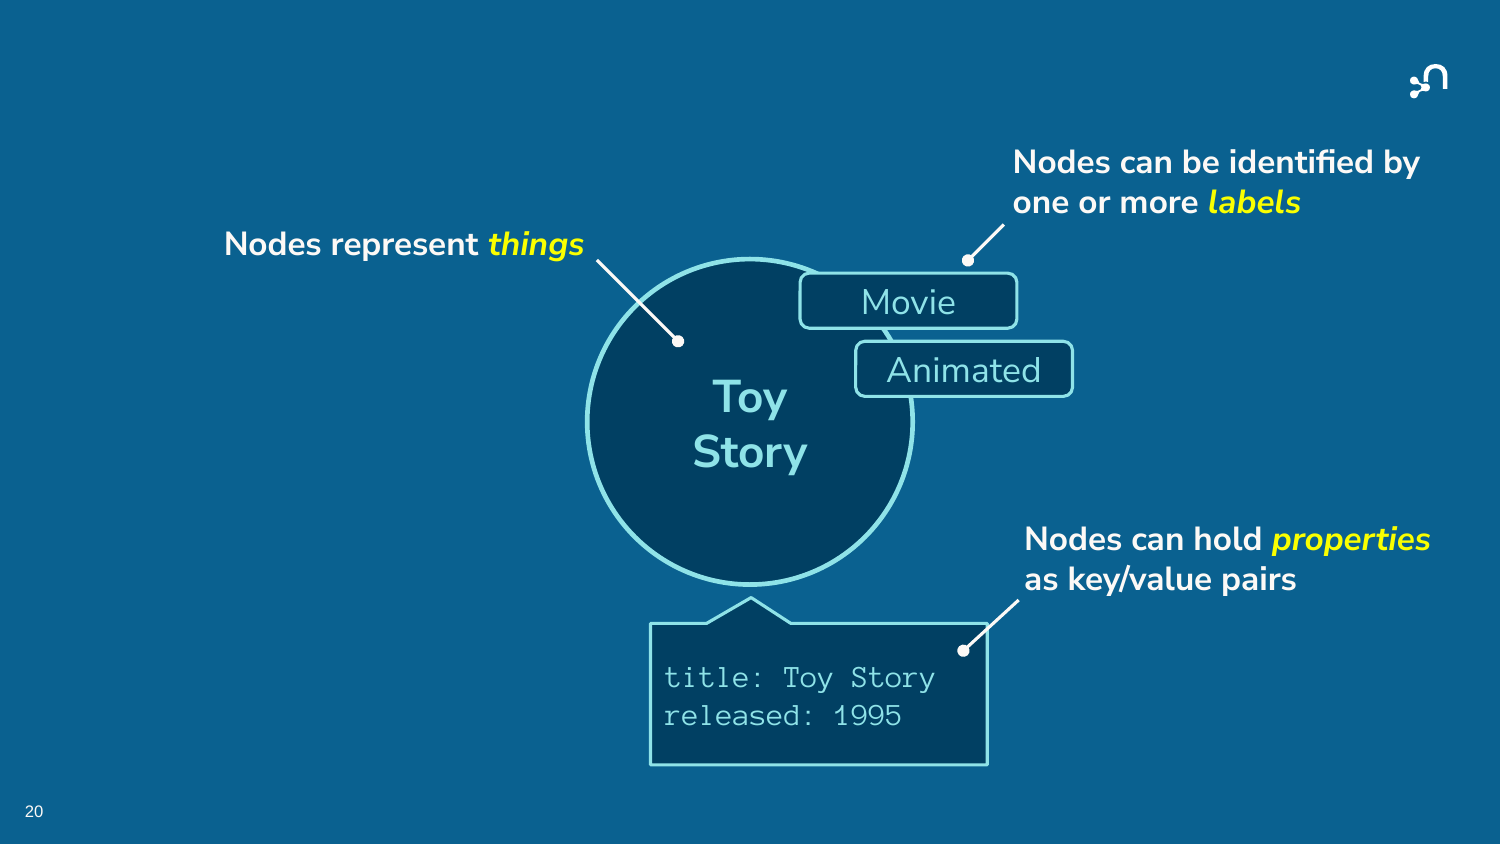

Nodes can be identified by one or more labels
Nodes represent things
Toy Story
Movie
Animated
Nodes can hold properties as key/value pairs
title: Toy Story
released: 1995
20